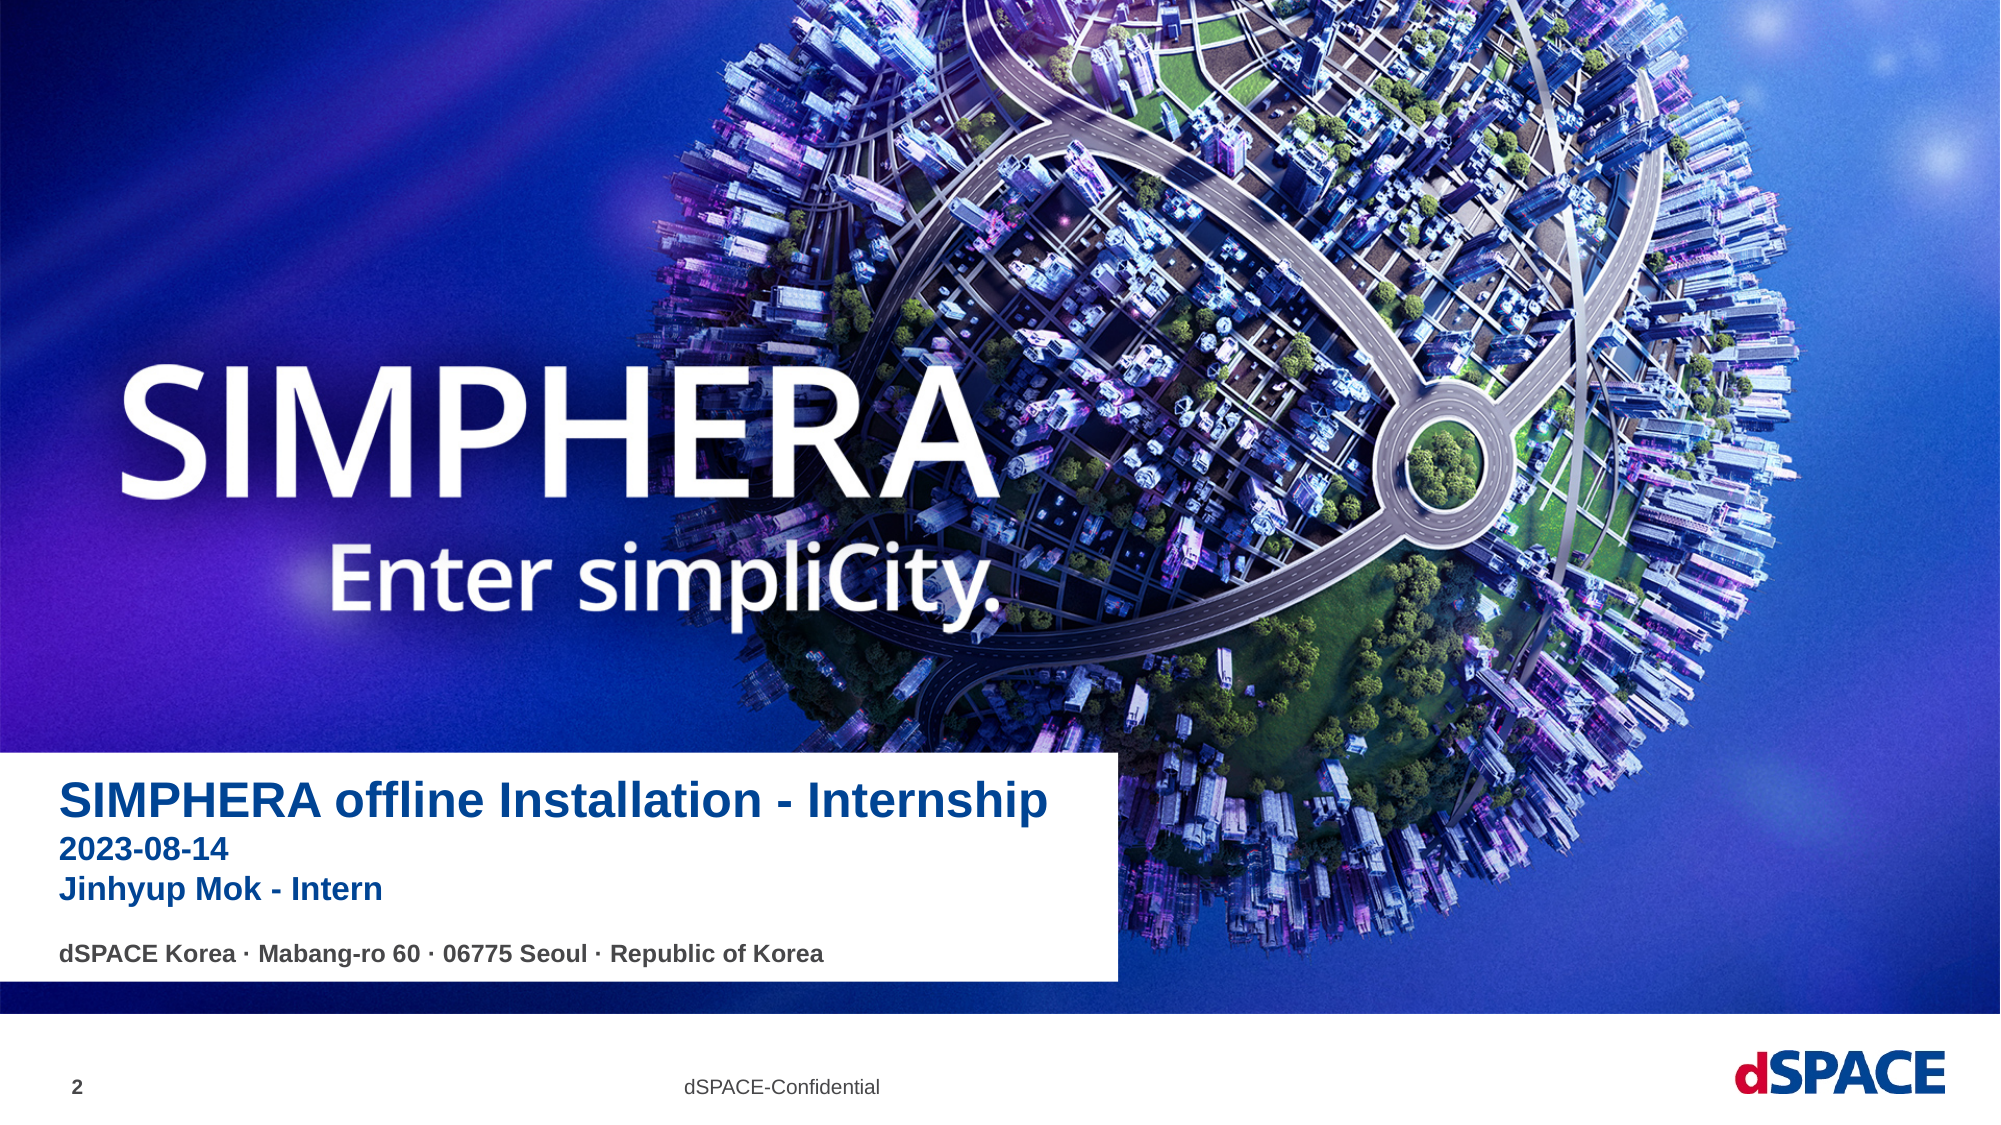

SIMPHERA offline Installation - Internship
2023-08-14
Jinhyup Mok - Intern

dSPACE Korea · Mabang-ro 60 · 06775 Seoul · Republic of Korea
2
dSPACE-Confidential